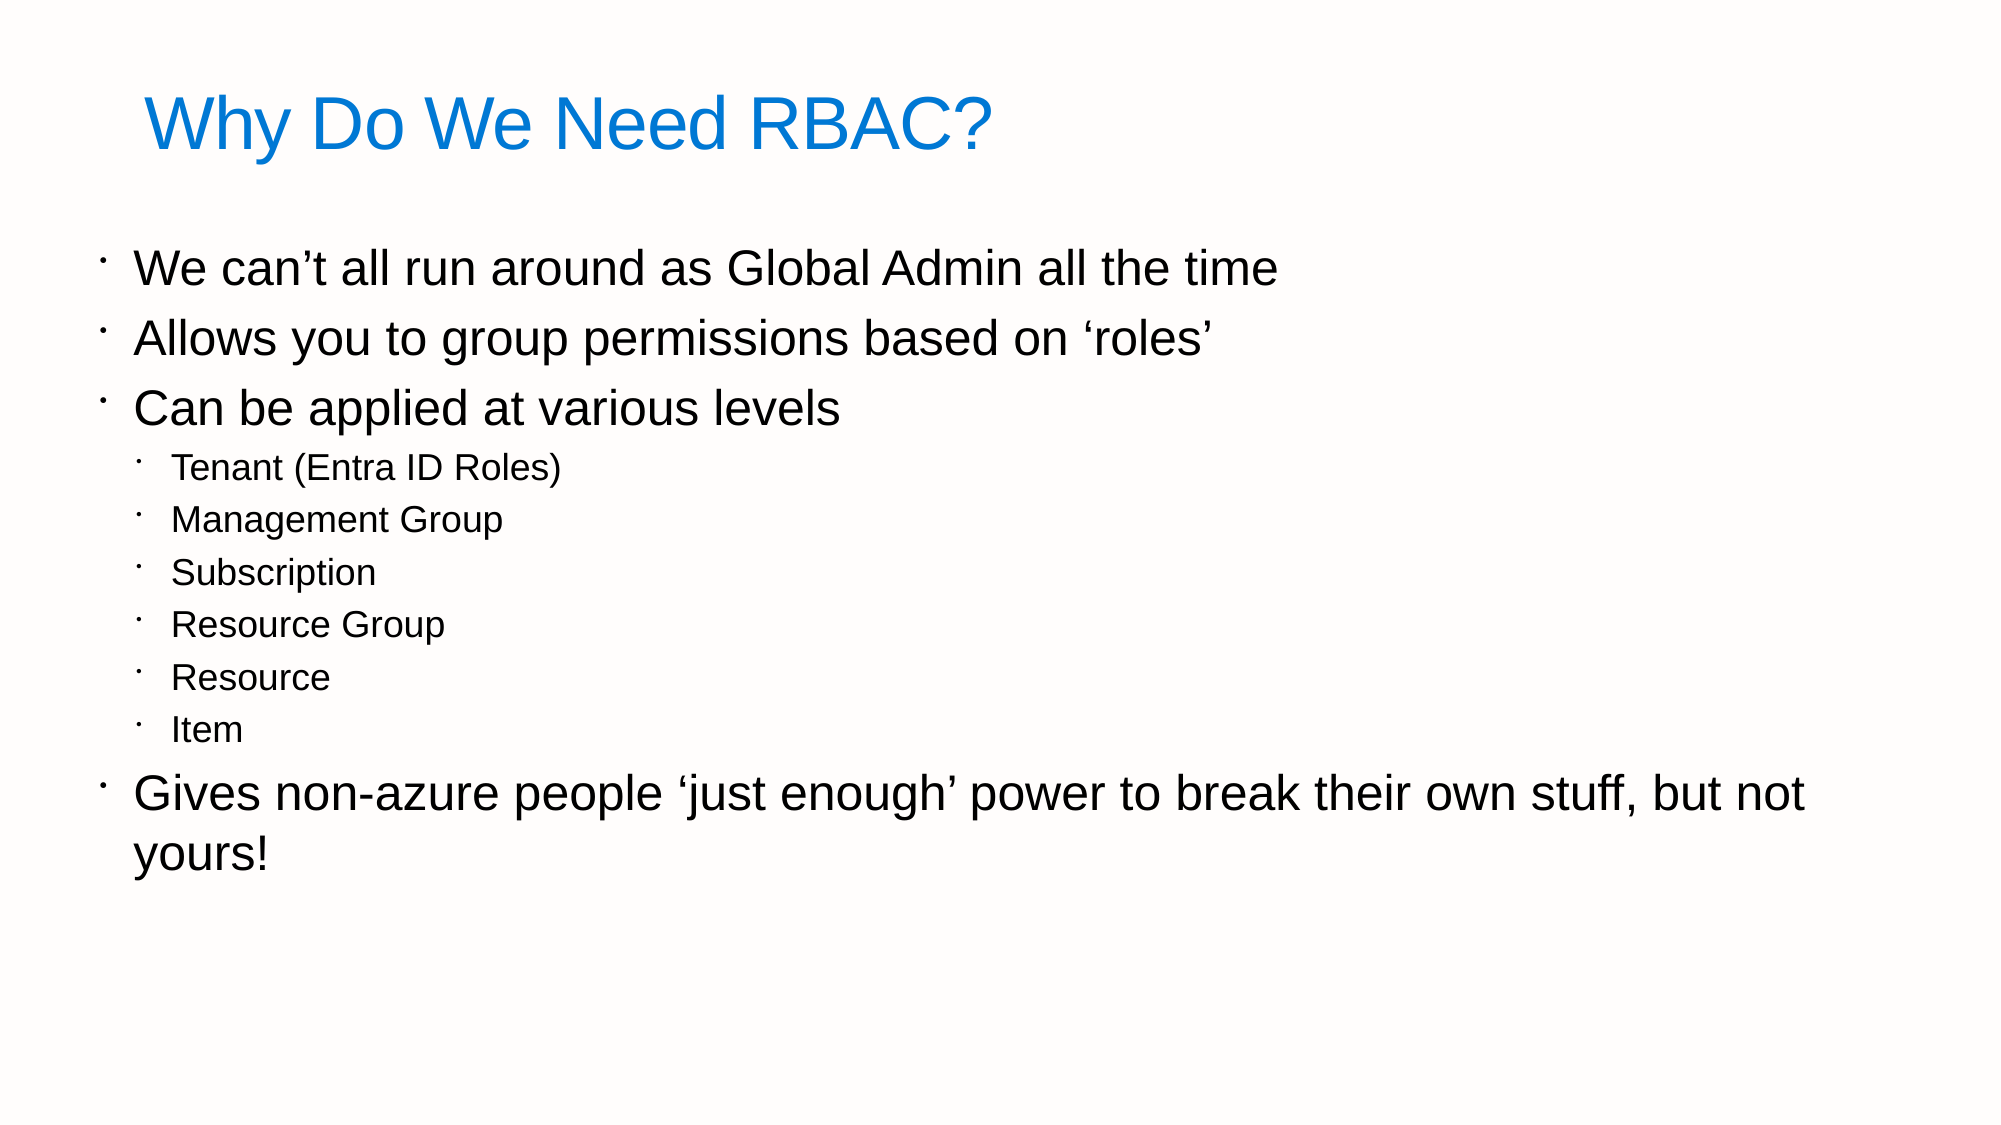

# Why Do We Need RBAC?
We can’t all run around as Global Admin all the time
Allows you to group permissions based on ‘roles’
Can be applied at various levels
Tenant (Entra ID Roles)
Management Group
Subscription
Resource Group
Resource
Item
Gives non-azure people ‘just enough’ power to break their own stuff, but not yours!